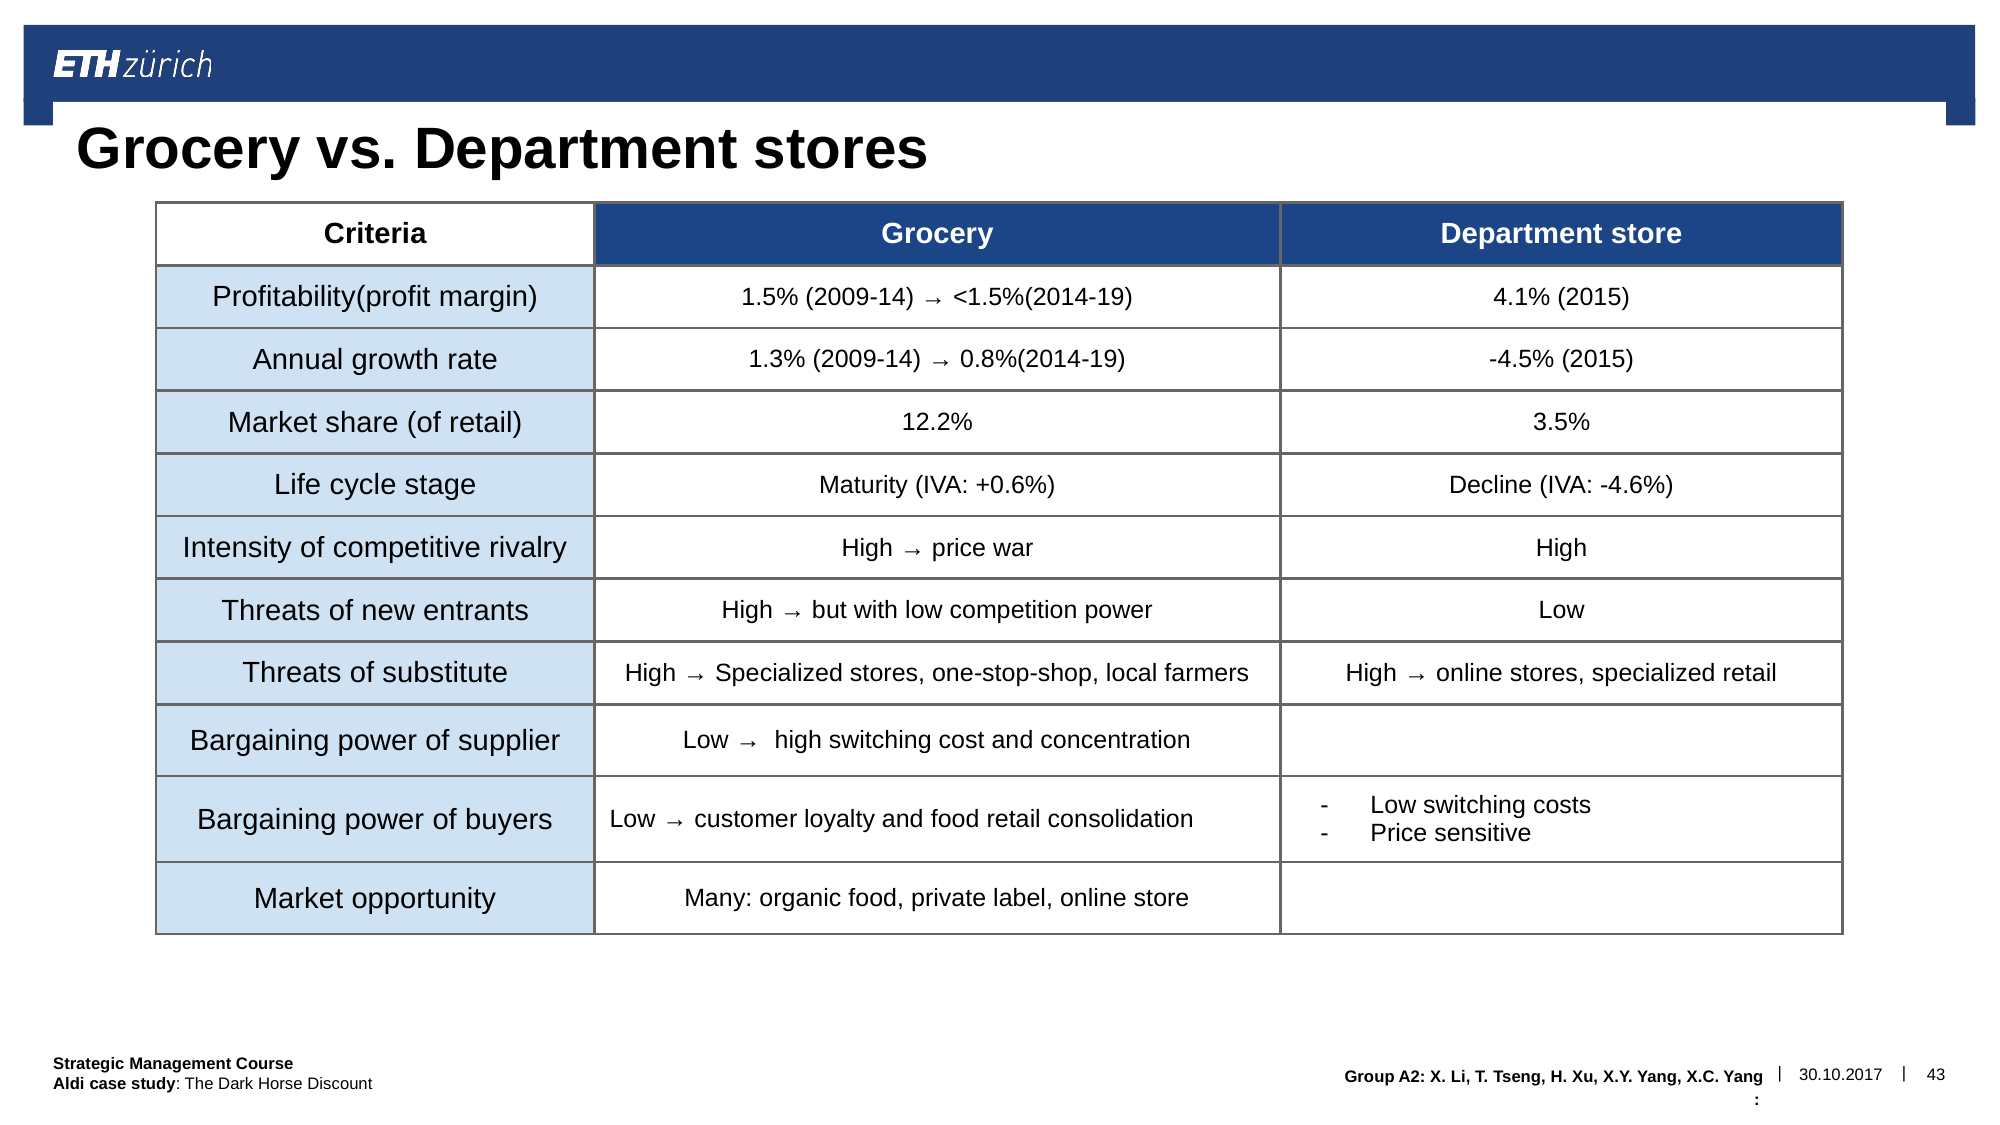

# Grocery vs. Department stores

| Criteria | Grocery | Department store |
| --- | --- | --- |
| Profitability(profit margin) | 1.5% (2009-14) → <1.5%(2014-19) | 4.1% (2015) |
| Annual growth rate | 1.3% (2009-14) → 0.8%(2014-19) | -4.5% (2015) |
| Market share (of retail) | 12.2% | 3.5% |
| Life cycle stage | Maturity (IVA: +0.6%) | Decline (IVA: -4.6%) |
| Intensity of competitive rivalry | High → price war | High |
| Threats of new entrants | High → but with low competition power | Low |
| Threats of substitute | High → Specialized stores, one-stop-shop, local farmers | High → online stores, specialized retail |
| Bargaining power of supplier | Low → high switching cost and concentration |  |
| Bargaining power of buyers | Low → customer loyalty and food retail consolidation | Low switching costs Price sensitive |
| Market opportunity | Many: organic food, private label, online store |  |
30.10.2017
43